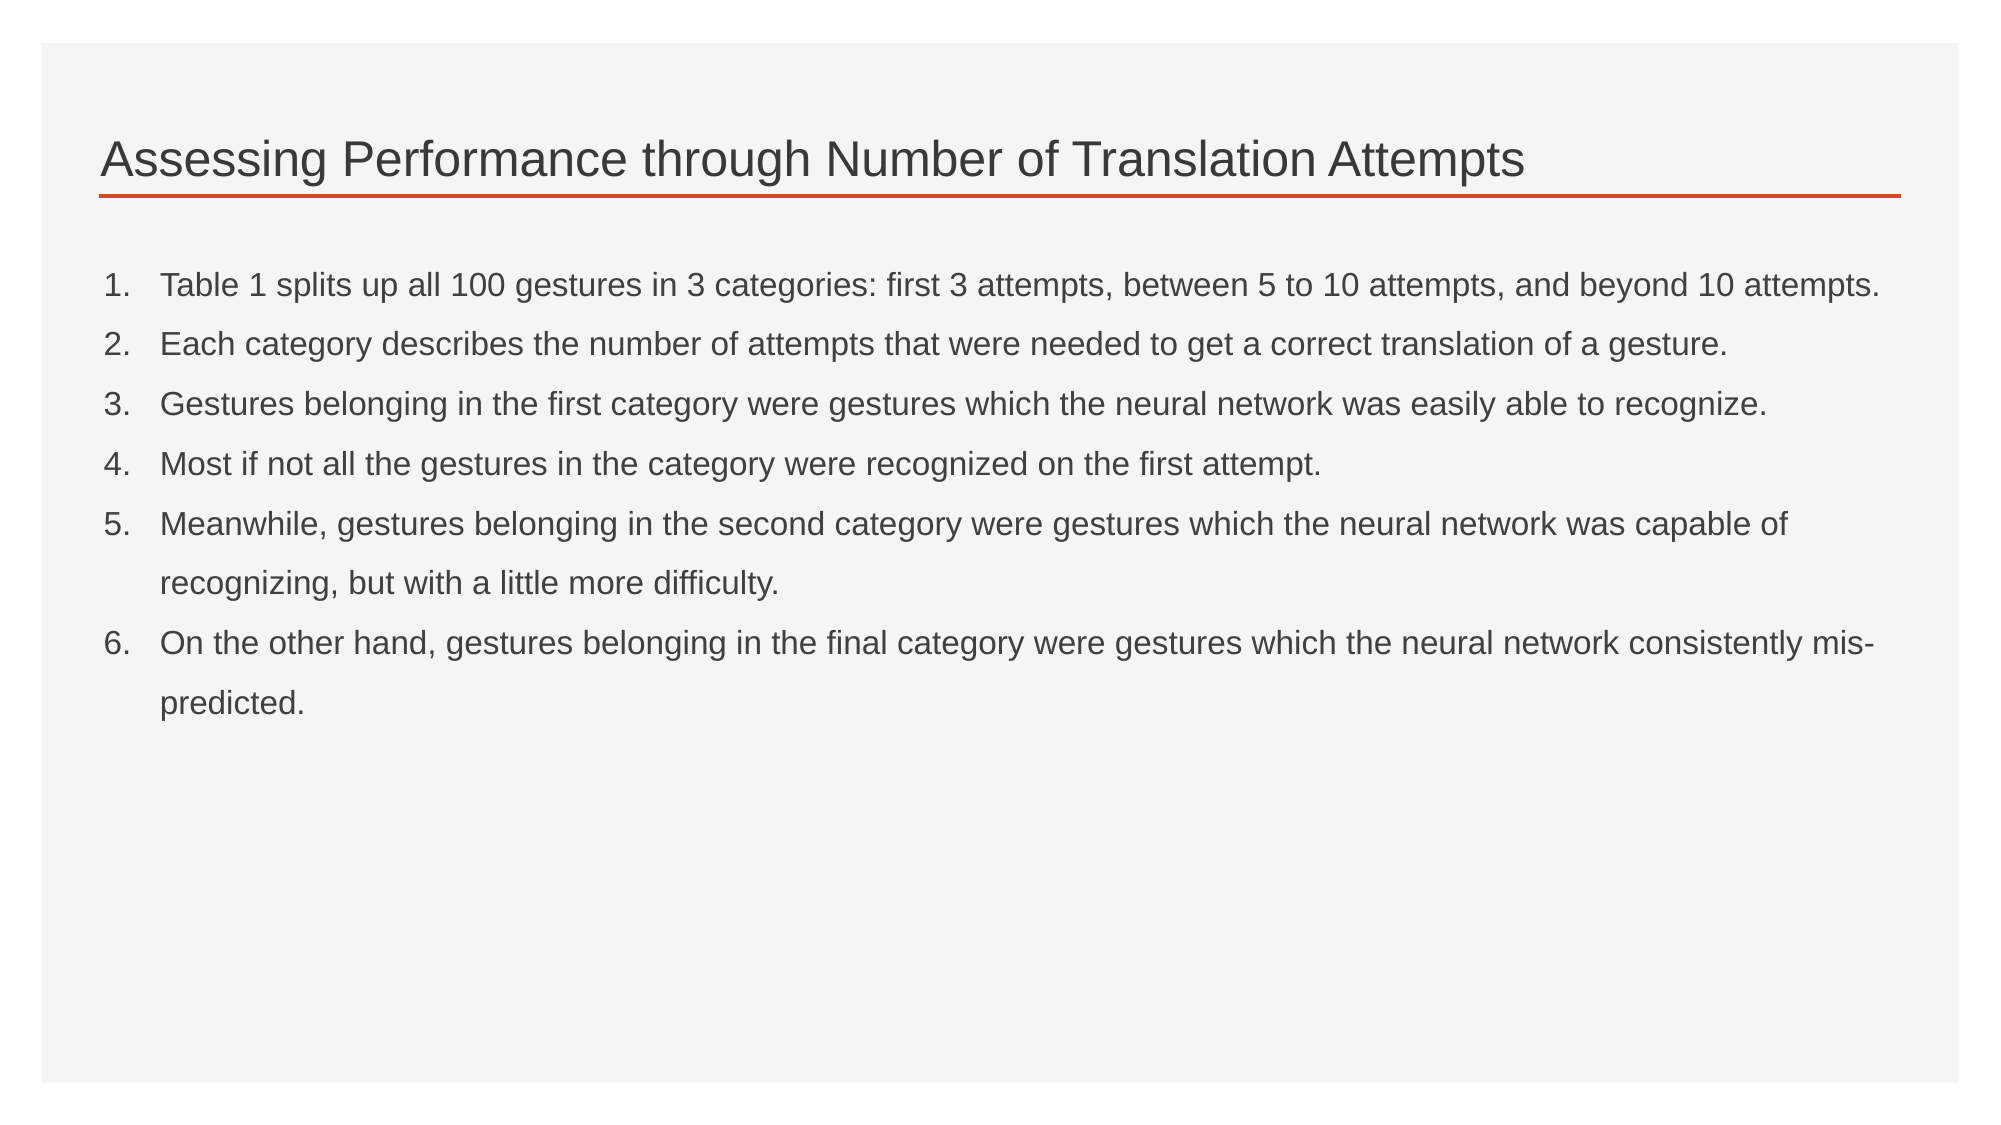

# Assessing Performance through Number of Translation Attempts
Table 1 splits up all 100 gestures in 3 categories: first 3 attempts, between 5 to 10 attempts, and beyond 10 attempts.
Each category describes the number of attempts that were needed to get a correct translation of a gesture.
Gestures belonging in the first category were gestures which the neural network was easily able to recognize.
Most if not all the gestures in the category were recognized on the first attempt.
Meanwhile, gestures belonging in the second category were gestures which the neural network was capable of recognizing, but with a little more difficulty.
On the other hand, gestures belonging in the final category were gestures which the neural network consistently mis-predicted.